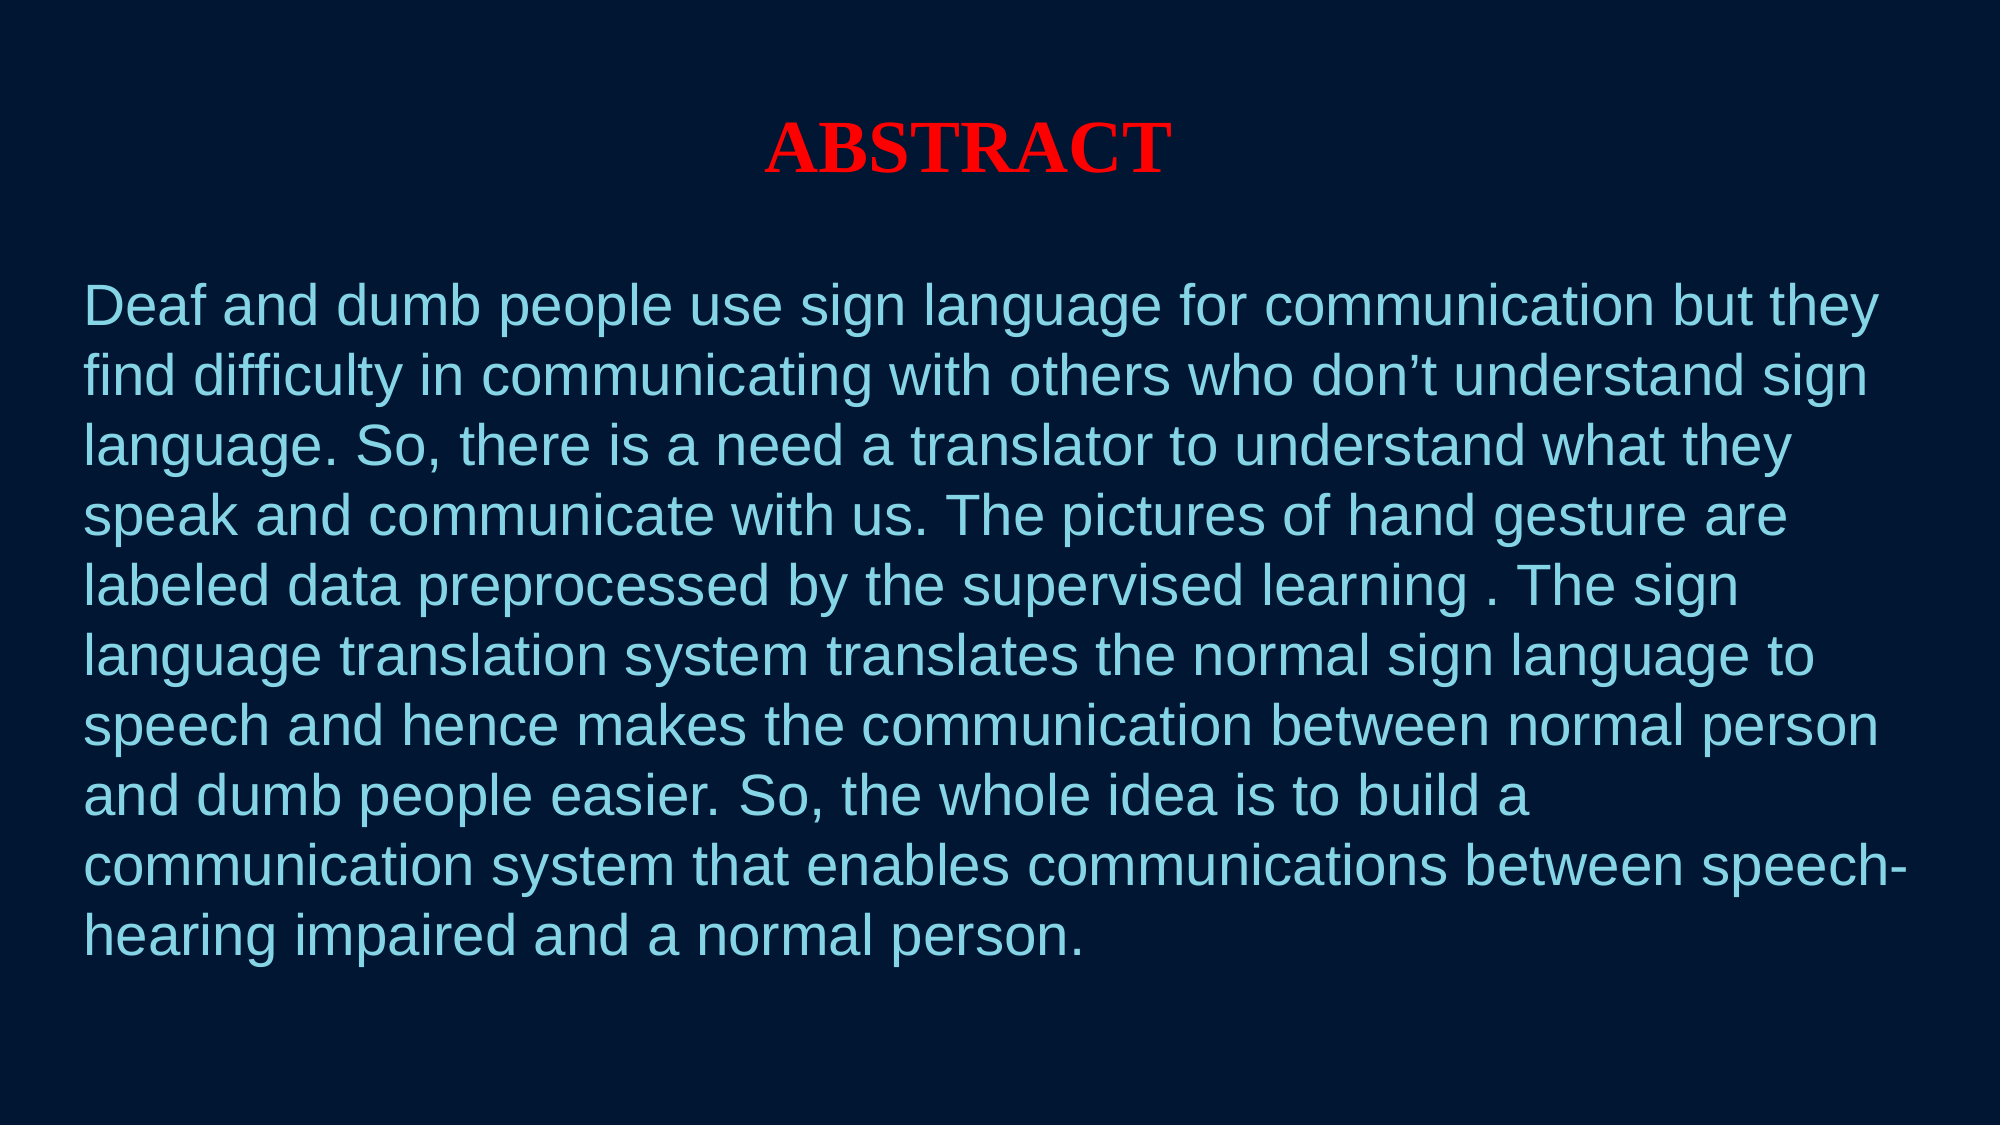

# ABSTRACT
Deaf and dumb people use sign language for communication but they find difficulty in communicating with others who don’t understand sign language. So, there is a need a translator to understand what they speak and communicate with us. The pictures of hand gesture are labeled data preprocessed by the supervised learning . The sign language translation system translates the normal sign language to speech and hence makes the communication between normal person and dumb people easier. So, the whole idea is to build a communication system that enables communications between speech-hearing impaired and a normal person.